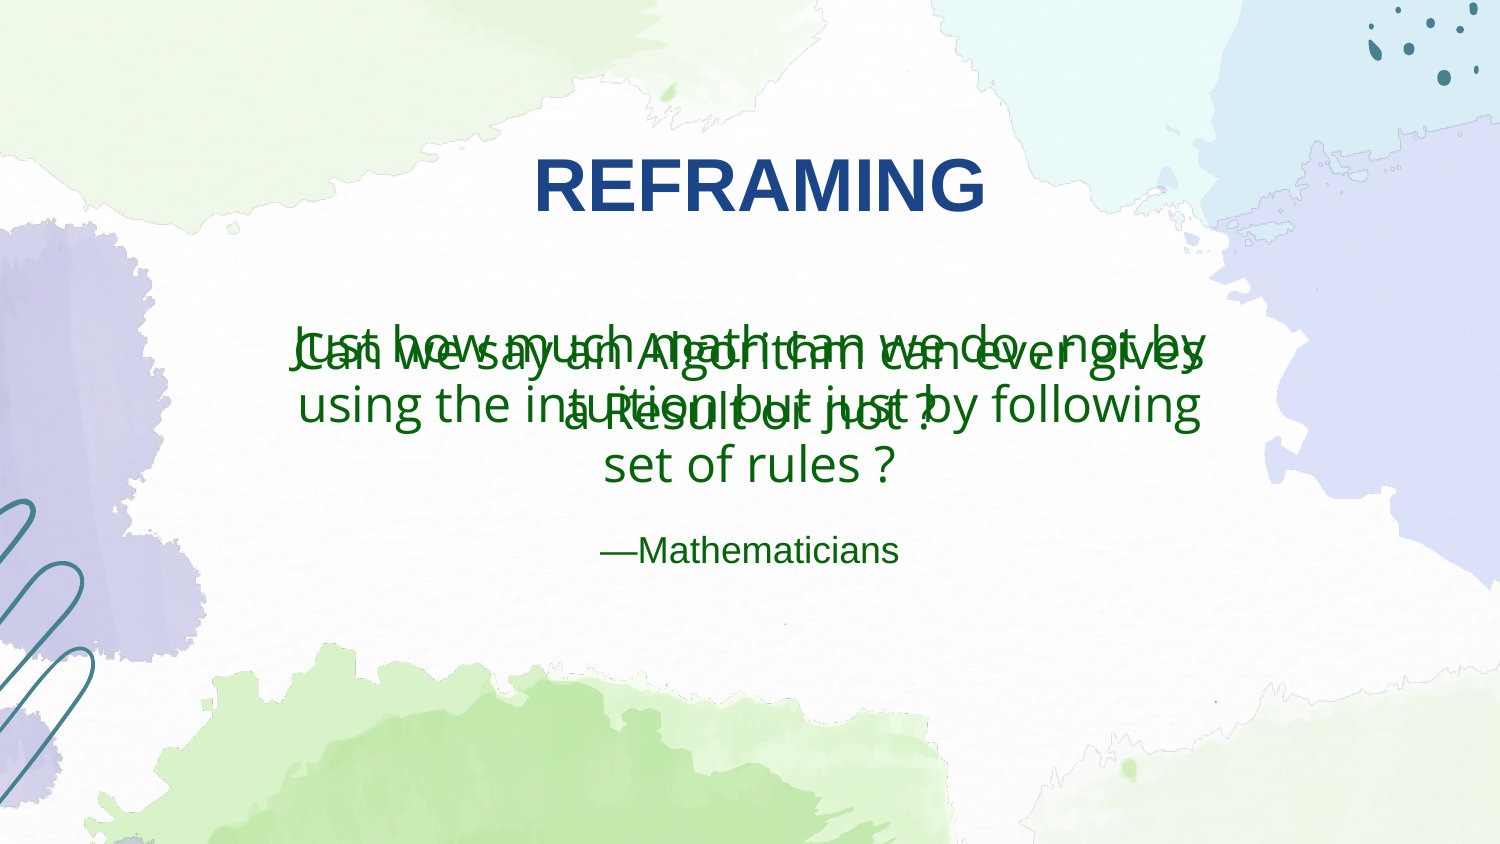

REFRAMING
Just how much math can we do , not by using the intuition but just by following set of rules ?
Can we say an Algorithm can ever gives a Result or not ?
# —Mathematicians